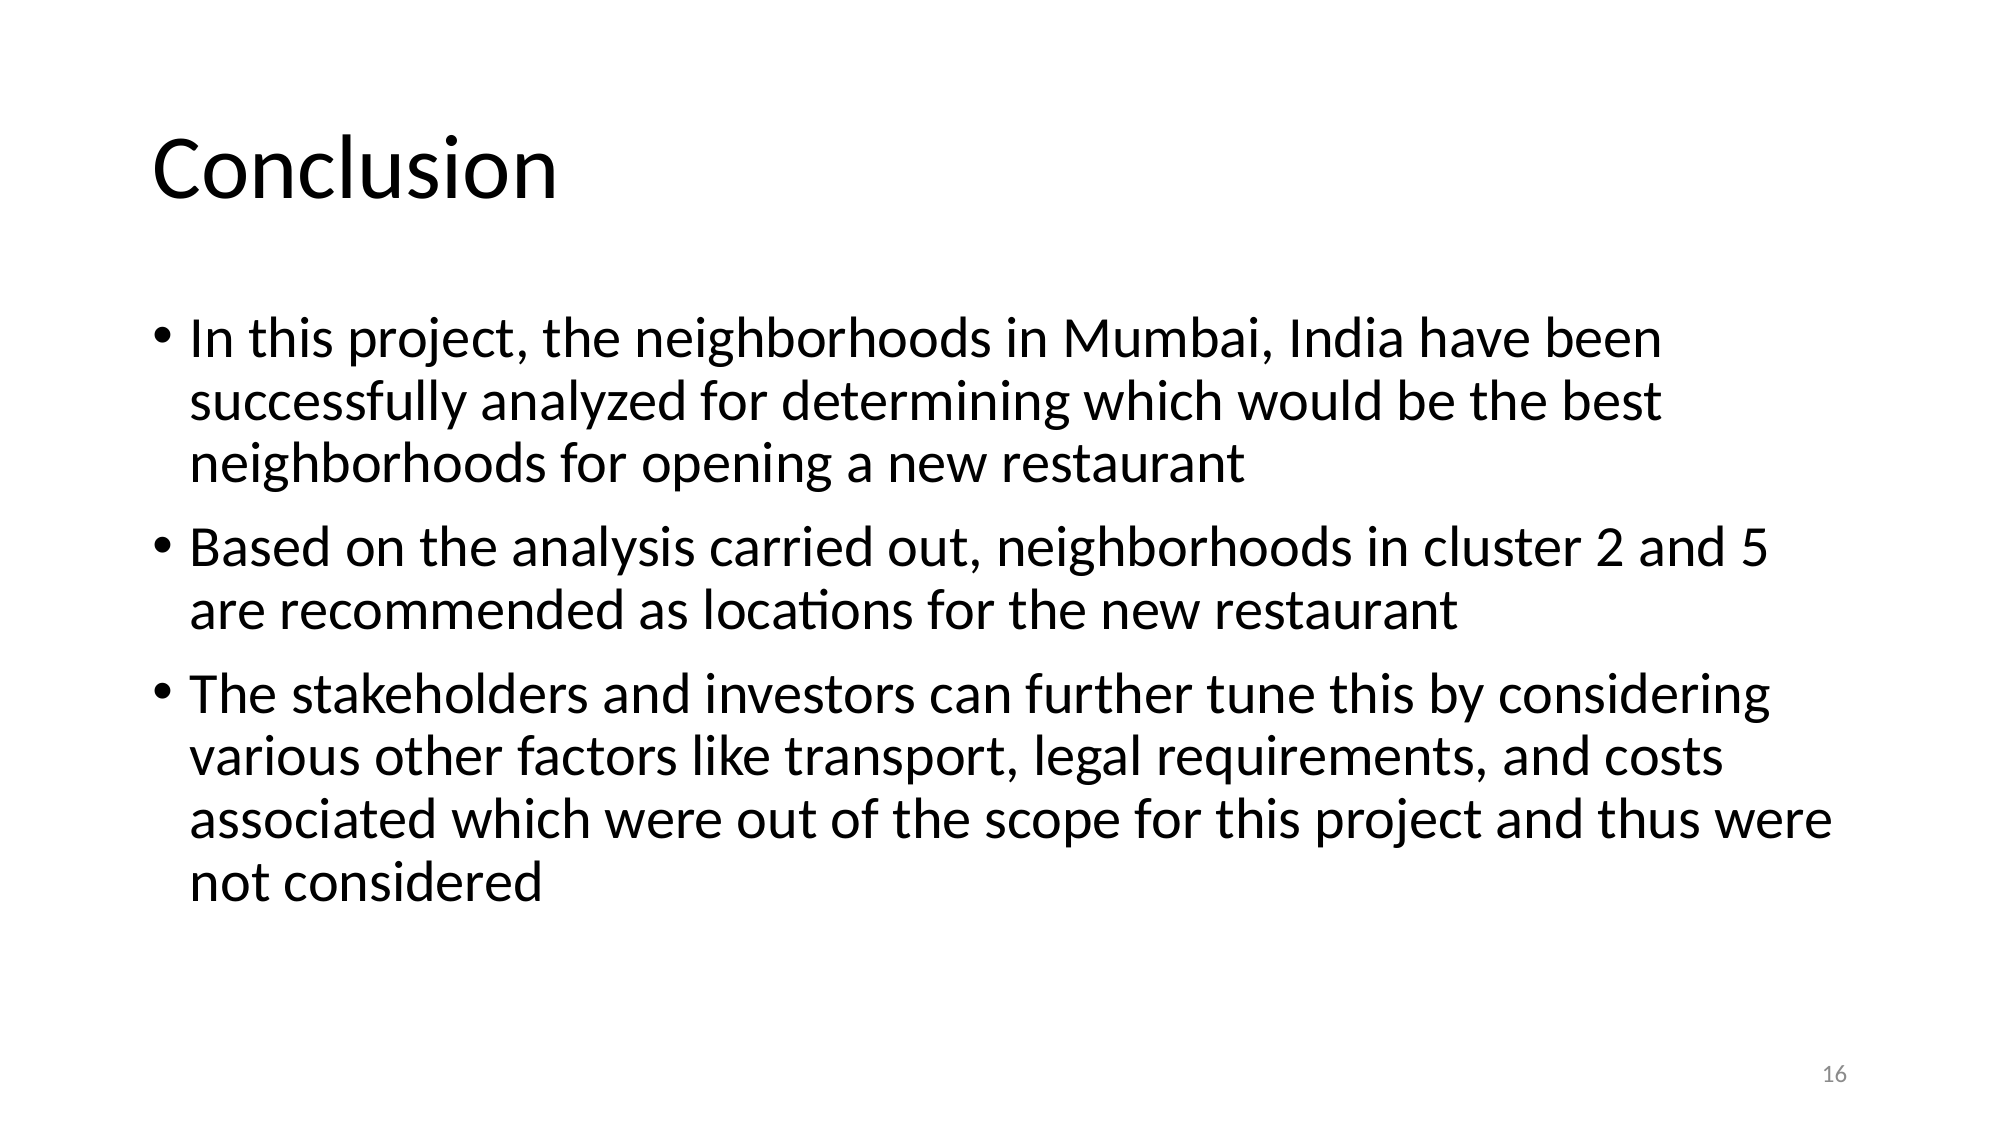

# Conclusion
In this project, the neighborhoods in Mumbai, India have been successfully analyzed for determining which would be the best neighborhoods for opening a new restaurant
Based on the analysis carried out, neighborhoods in cluster 2 and 5 are recommended as locations for the new restaurant
The stakeholders and investors can further tune this by considering various other factors like transport, legal requirements, and costs associated which were out of the scope for this project and thus were not considered
16